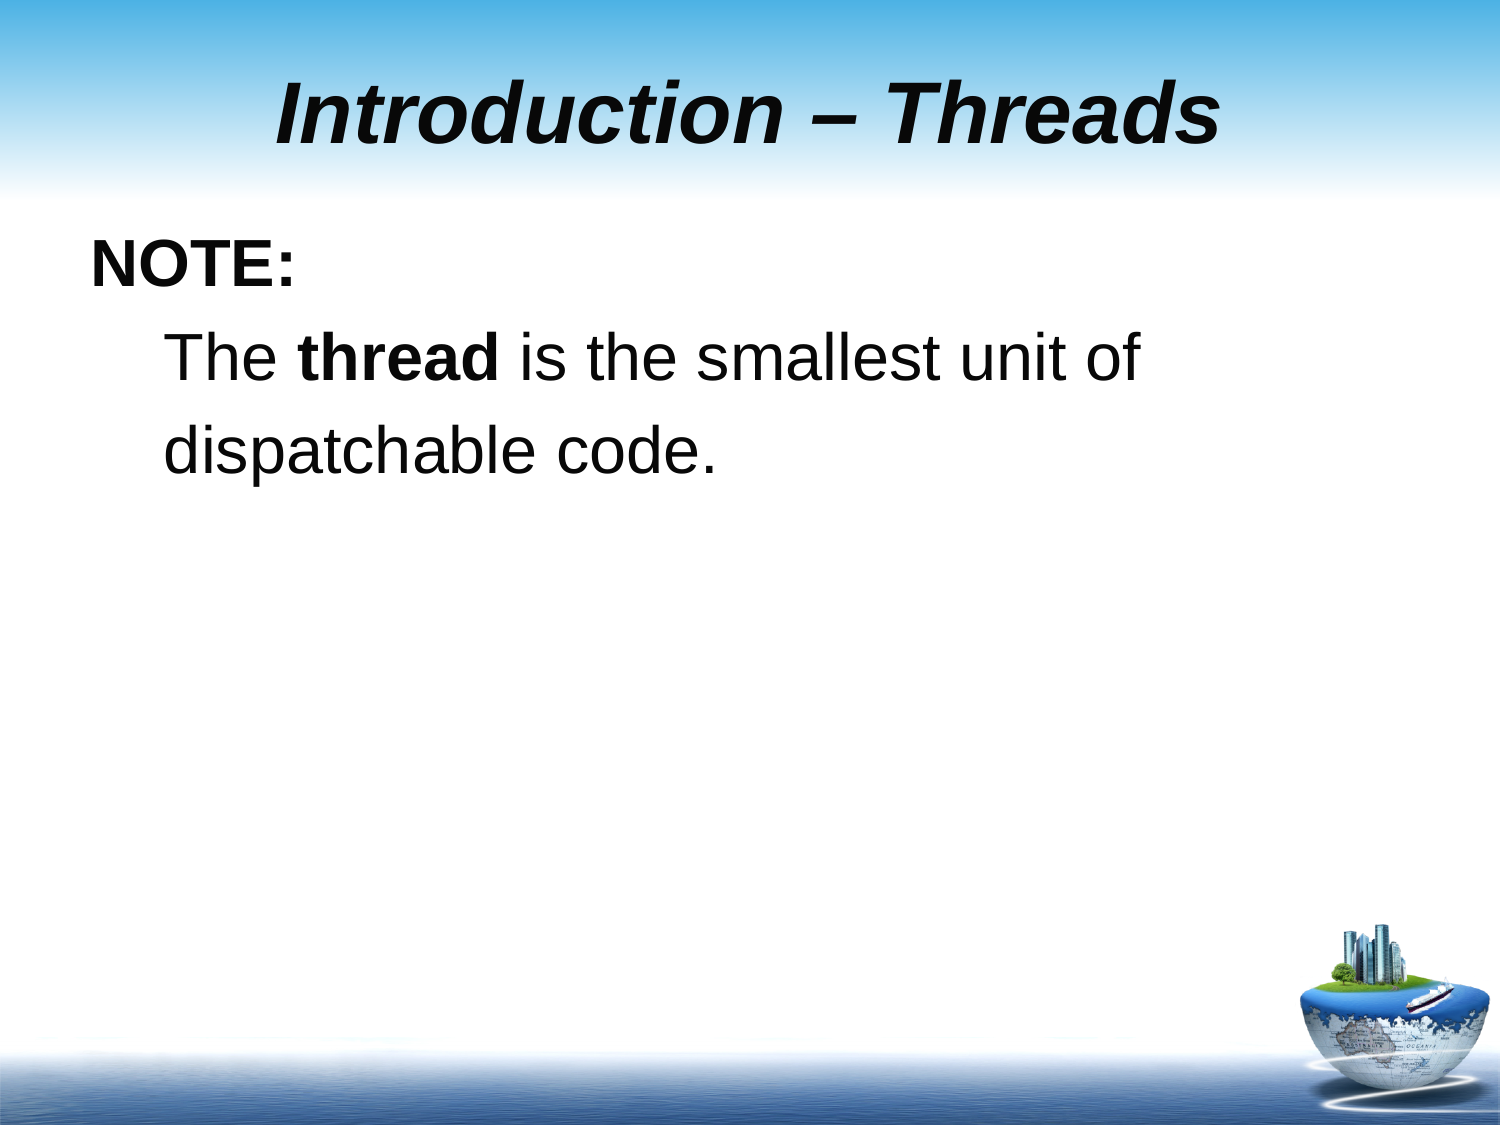

# Introduction – Threads
NOTE:
    The thread is the smallest unit of
    dispatchable code.